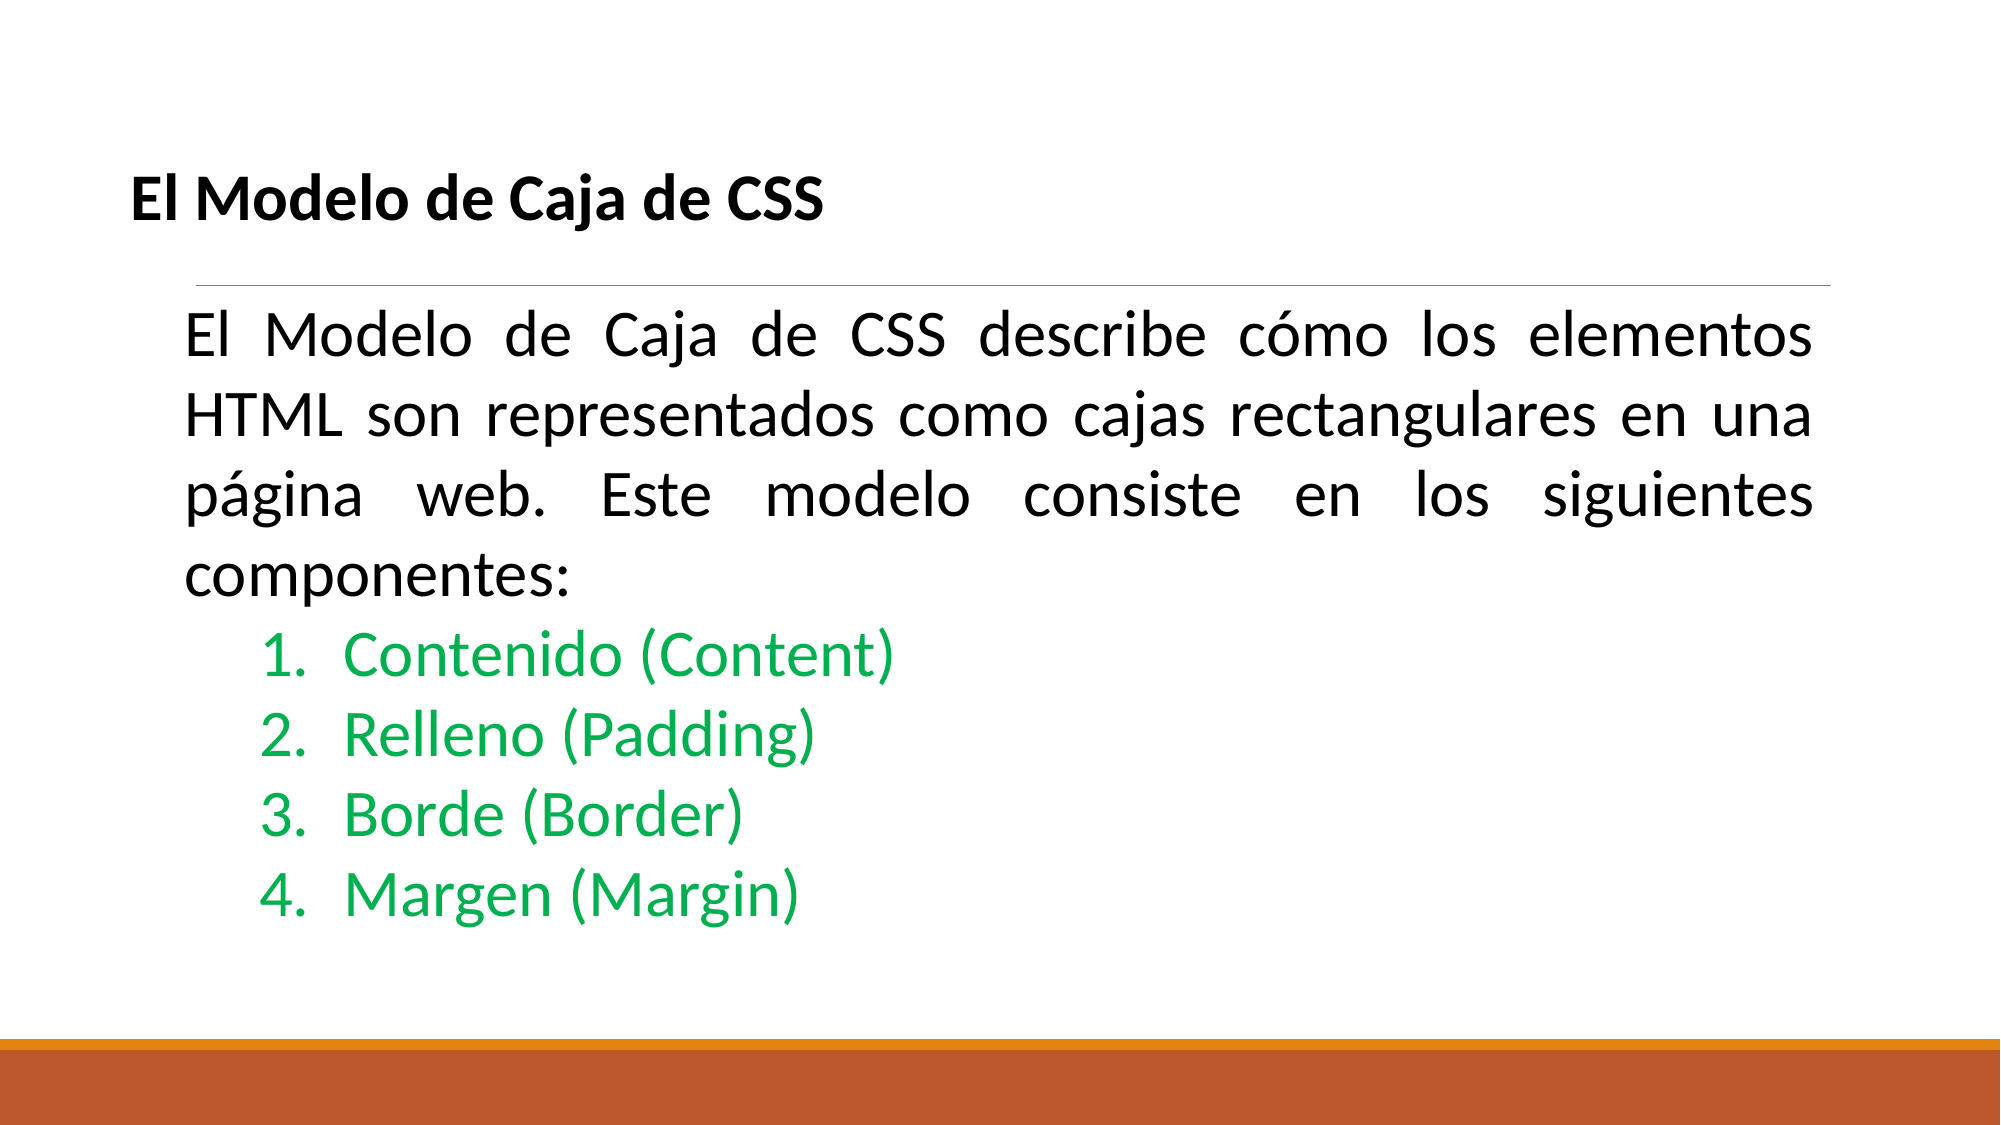

El Modelo de Caja de CSS
El Modelo de Caja de CSS describe cómo los elementos HTML son representados como cajas rectangulares en una página web. Este modelo consiste en los siguientes componentes:
Contenido (Content)
Relleno (Padding)
Borde (Border)
Margen (Margin)